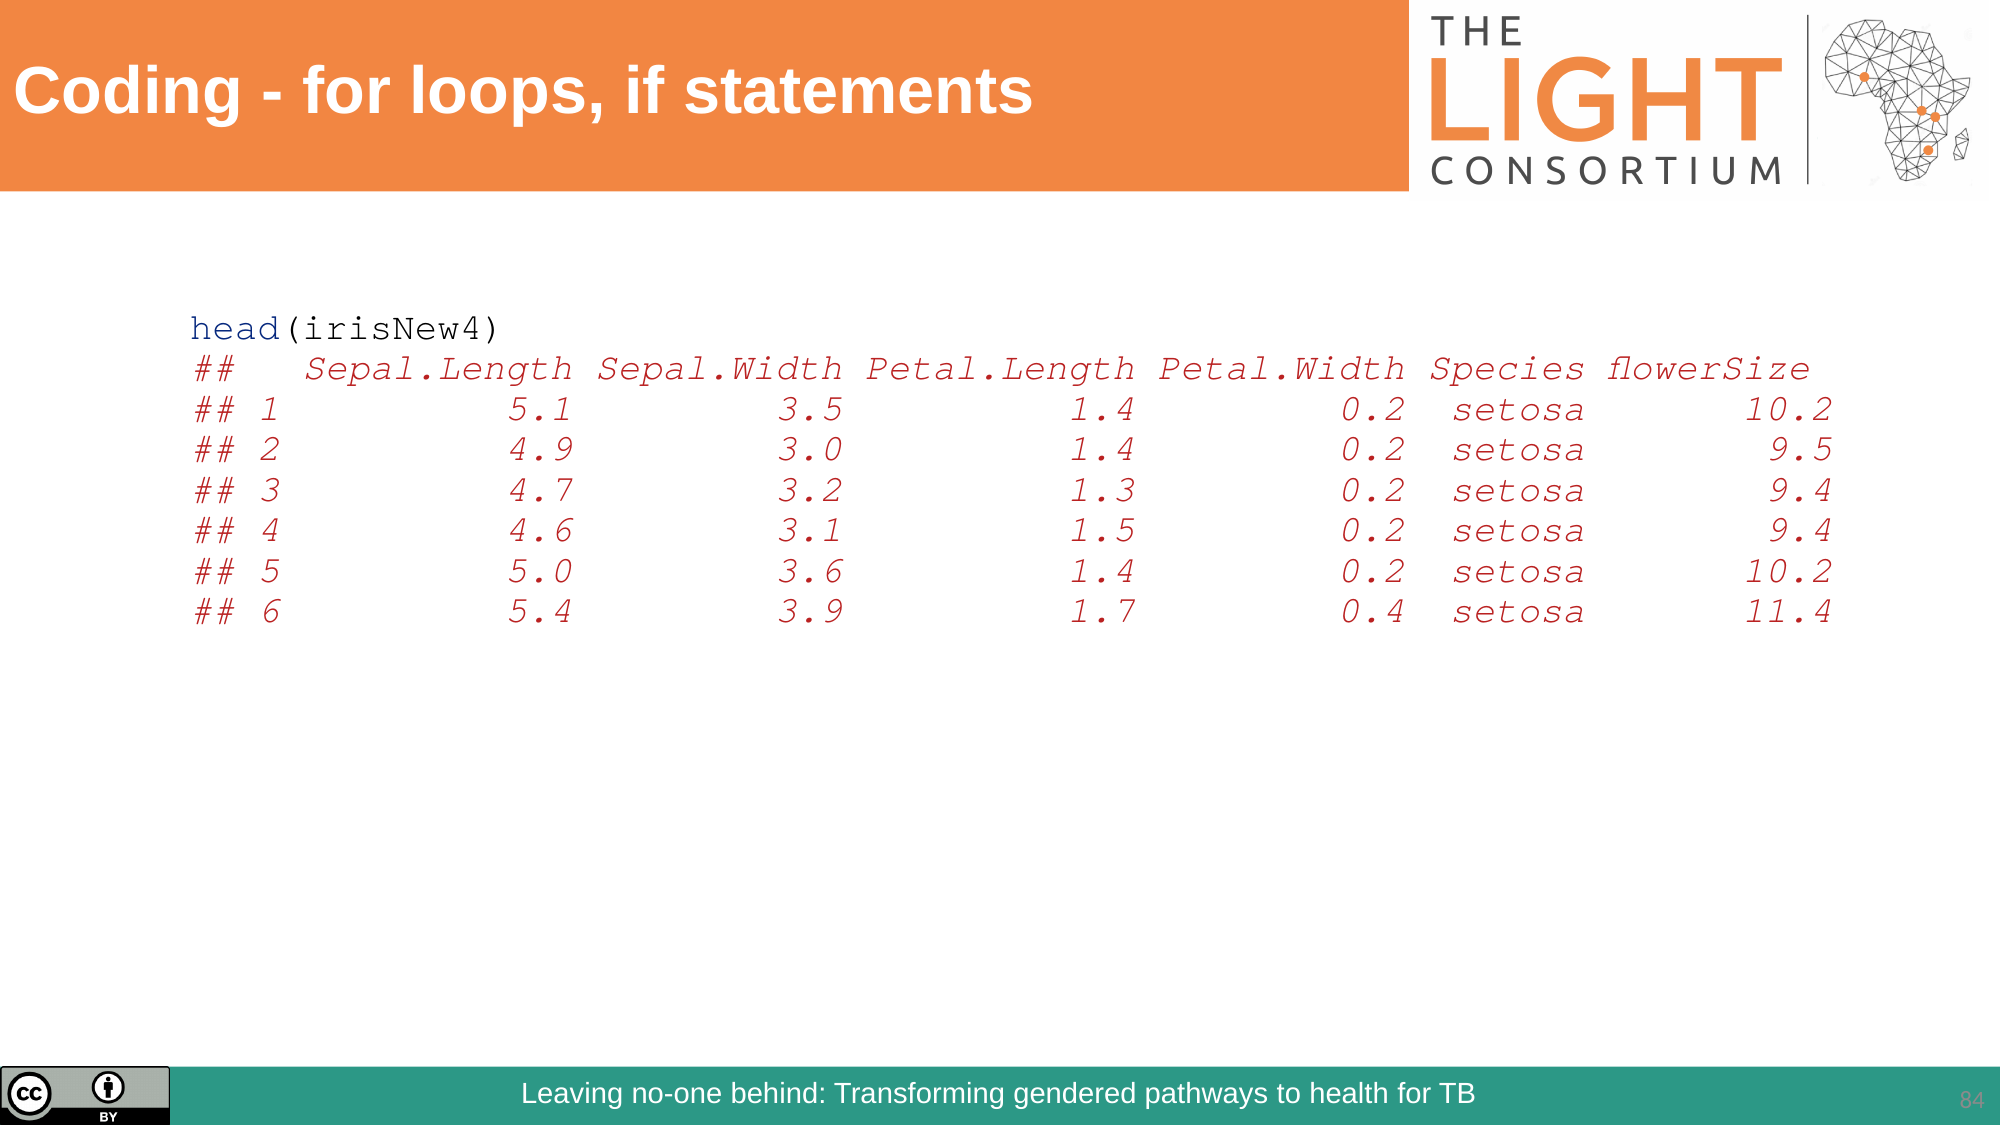

# Coding - for loops, if statements
head(irisNew4)
##   Sepal.Length Sepal.Width Petal.Length Petal.Width Species flowerSize
## 1          5.1         3.5          1.4         0.2  setosa       10.2
## 2          4.9         3.0          1.4         0.2  setosa        9.5
## 3          4.7         3.2          1.3         0.2  setosa        9.4
## 4          4.6         3.1          1.5         0.2  setosa        9.4
## 5          5.0         3.6          1.4         0.2  setosa       10.2
## 6          5.4         3.9          1.7         0.4  setosa       11.4
84